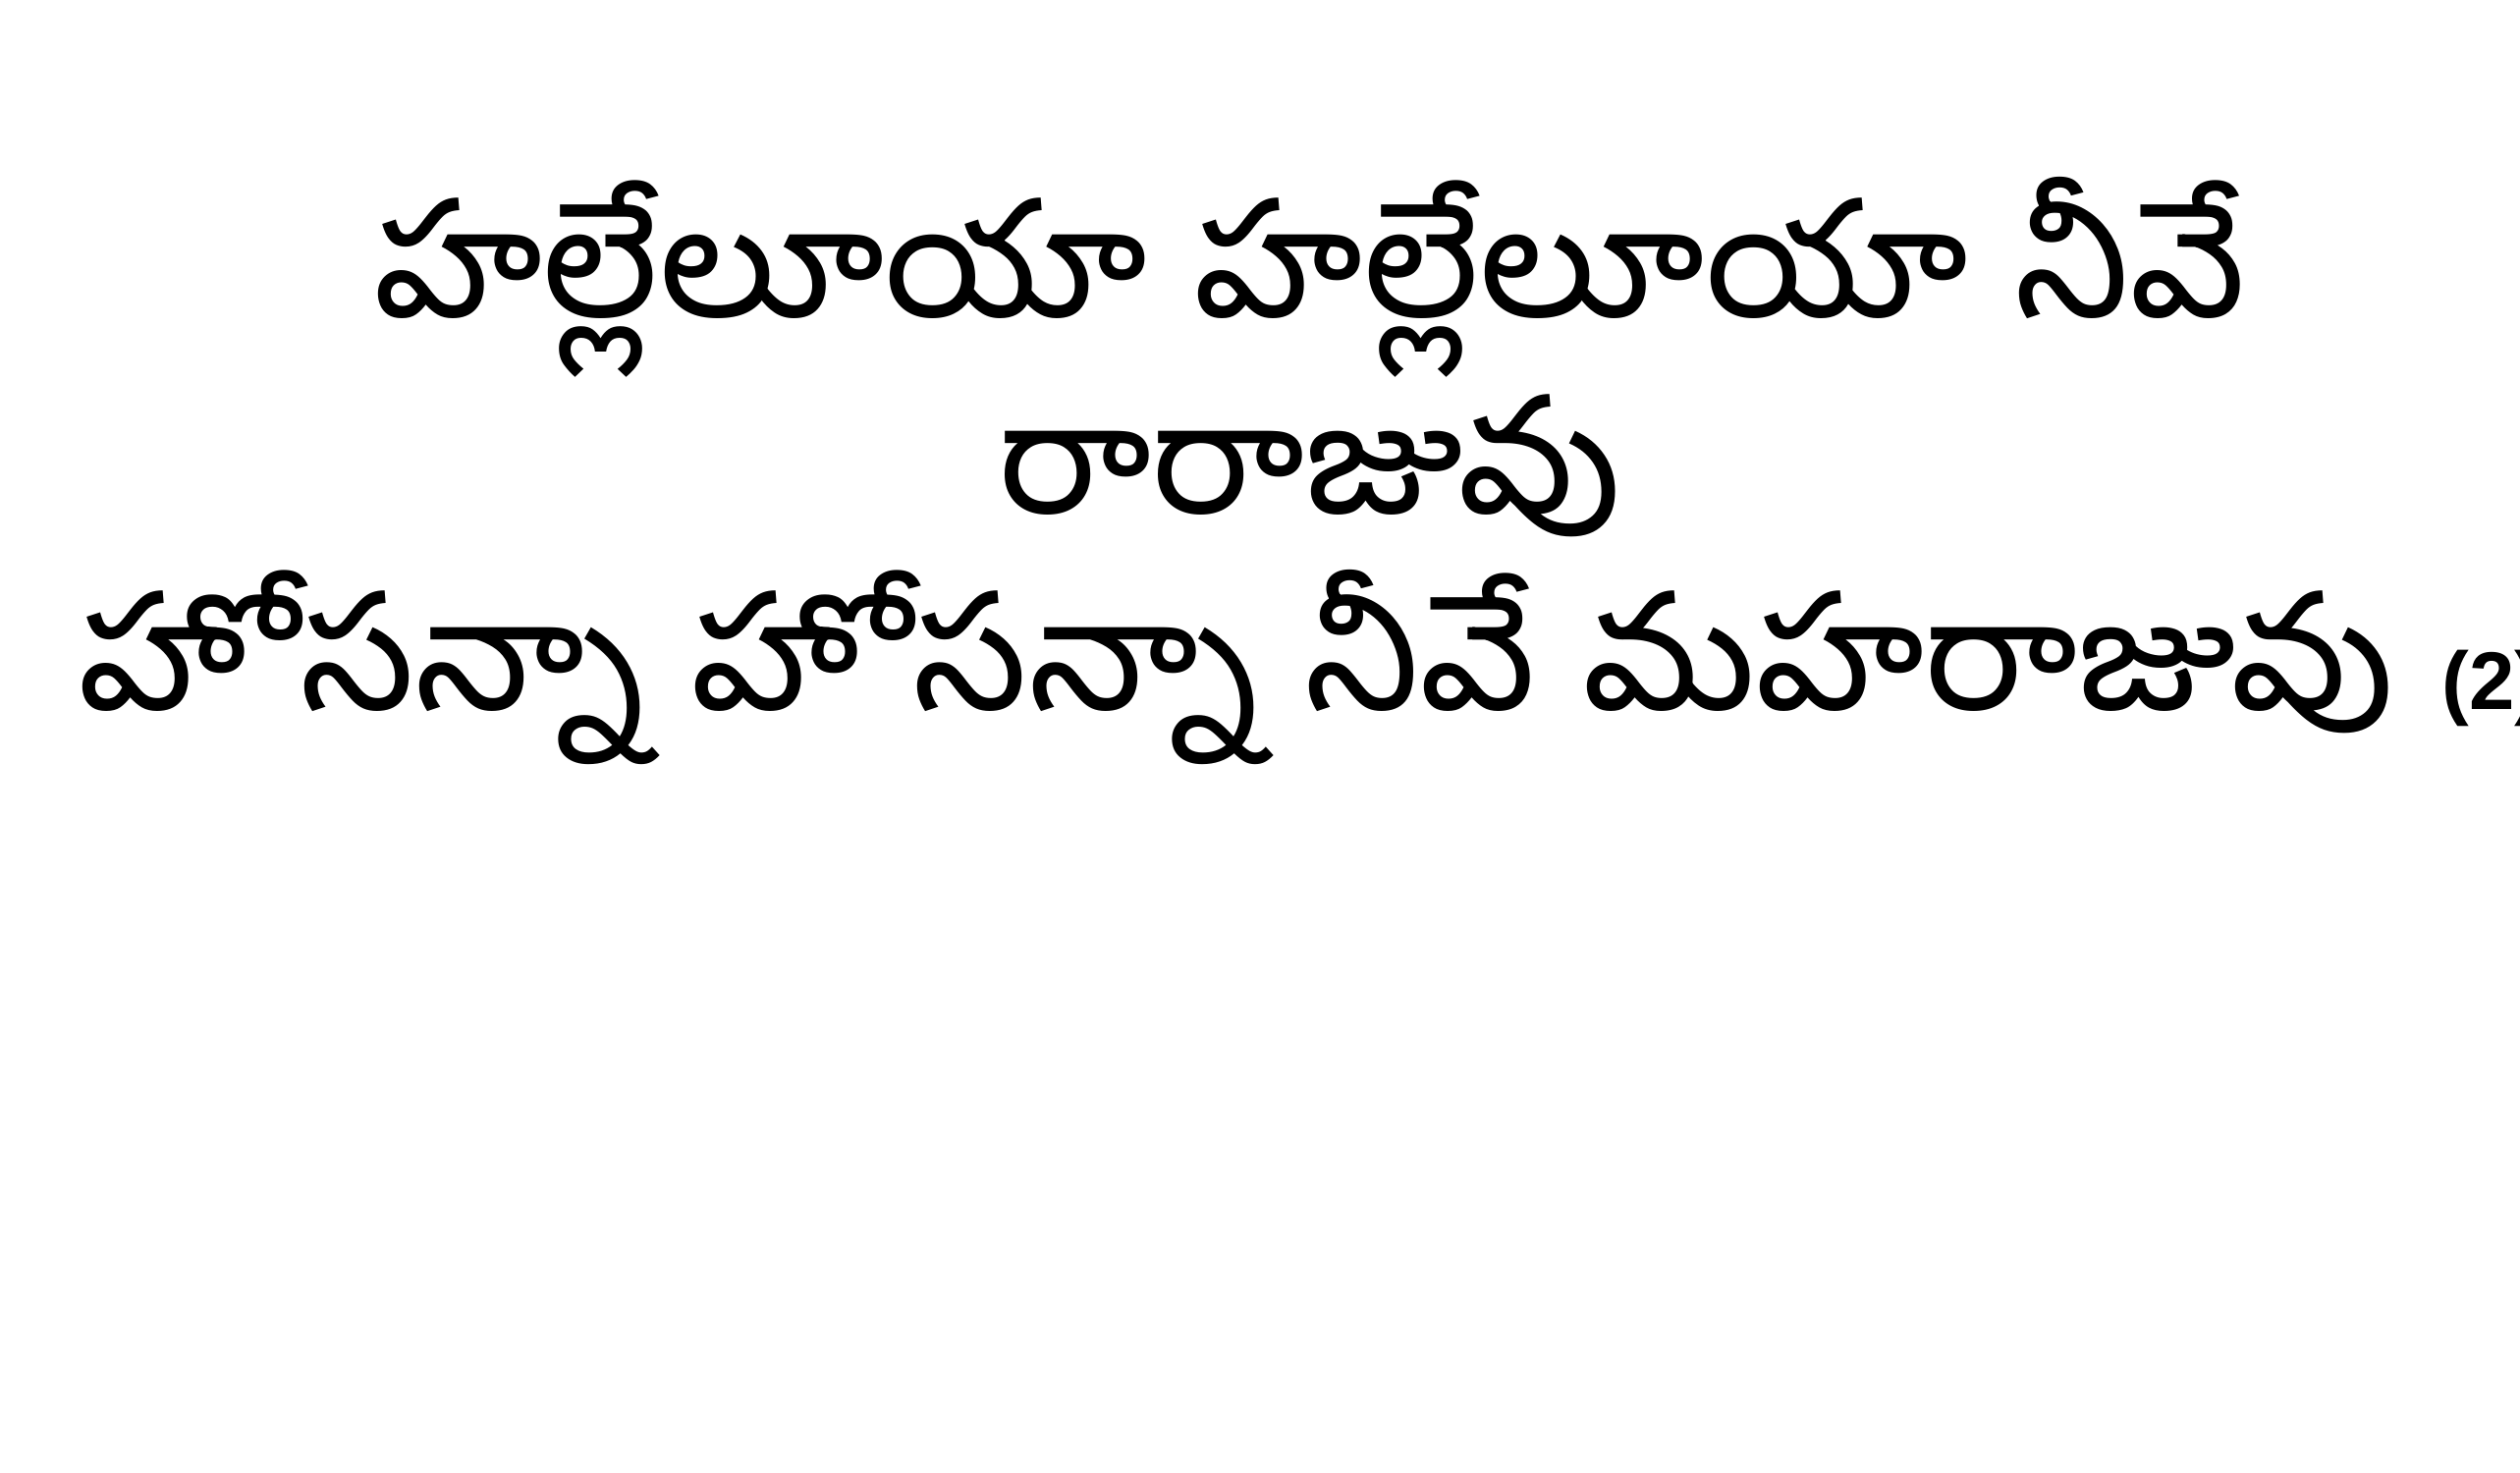

హల్లేలూయా హల్లేలూయా నీవే రారాజువు
హోసన్నా హోసన్నా నీవే మహరాజువు (2)